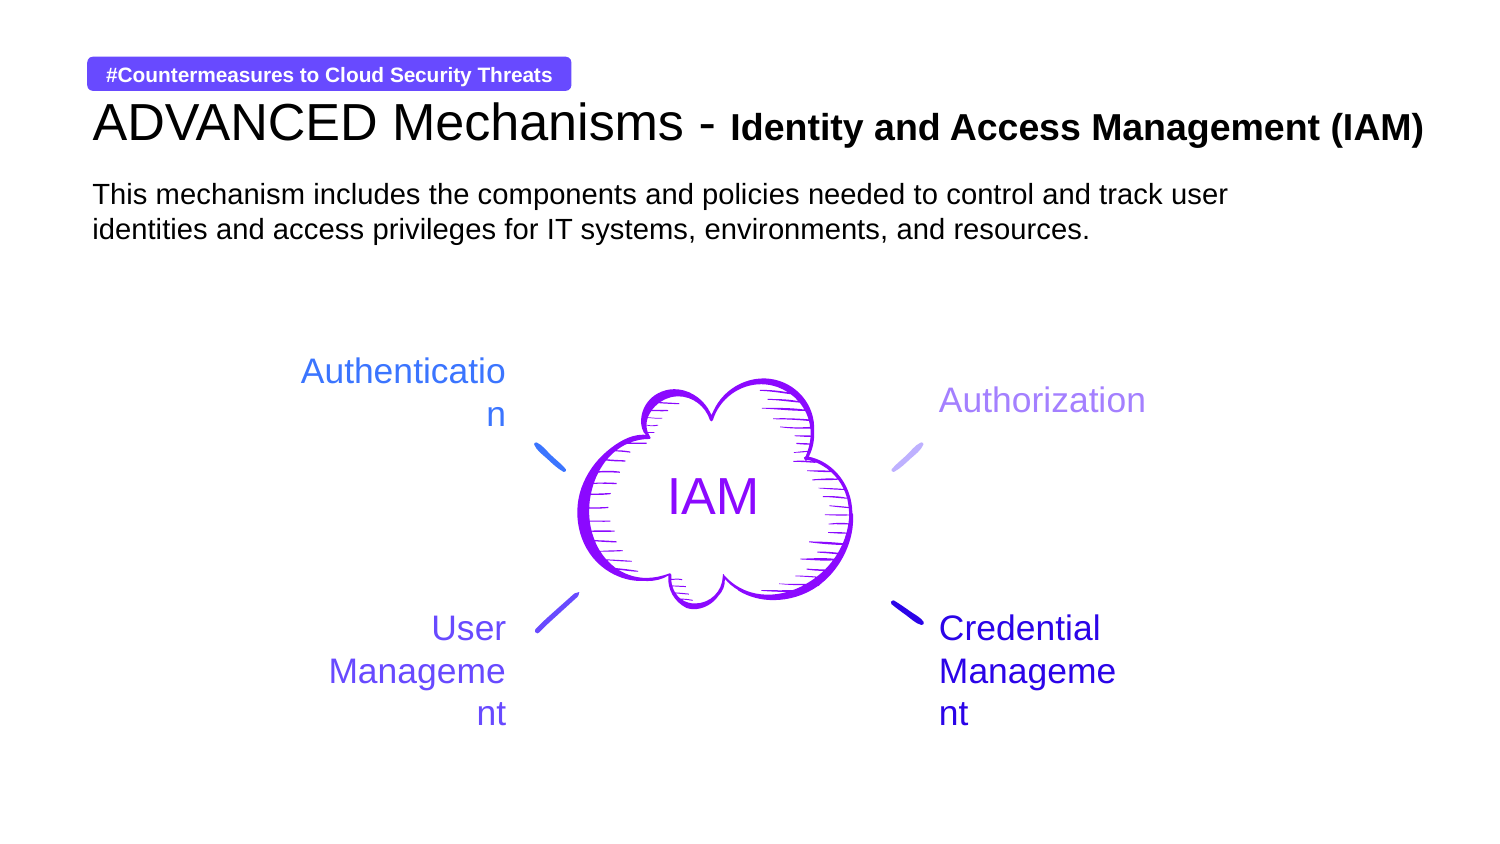

#Countermeasures to Cloud Security Threats
# ADVANCED Mechanisms - Identity and Access Management (IAM)
This mechanism includes the components and policies needed to control and track user identities and access privileges for IT systems, environments, and resources.
Authentication

Authorization

IAM

User Management

Credential Management